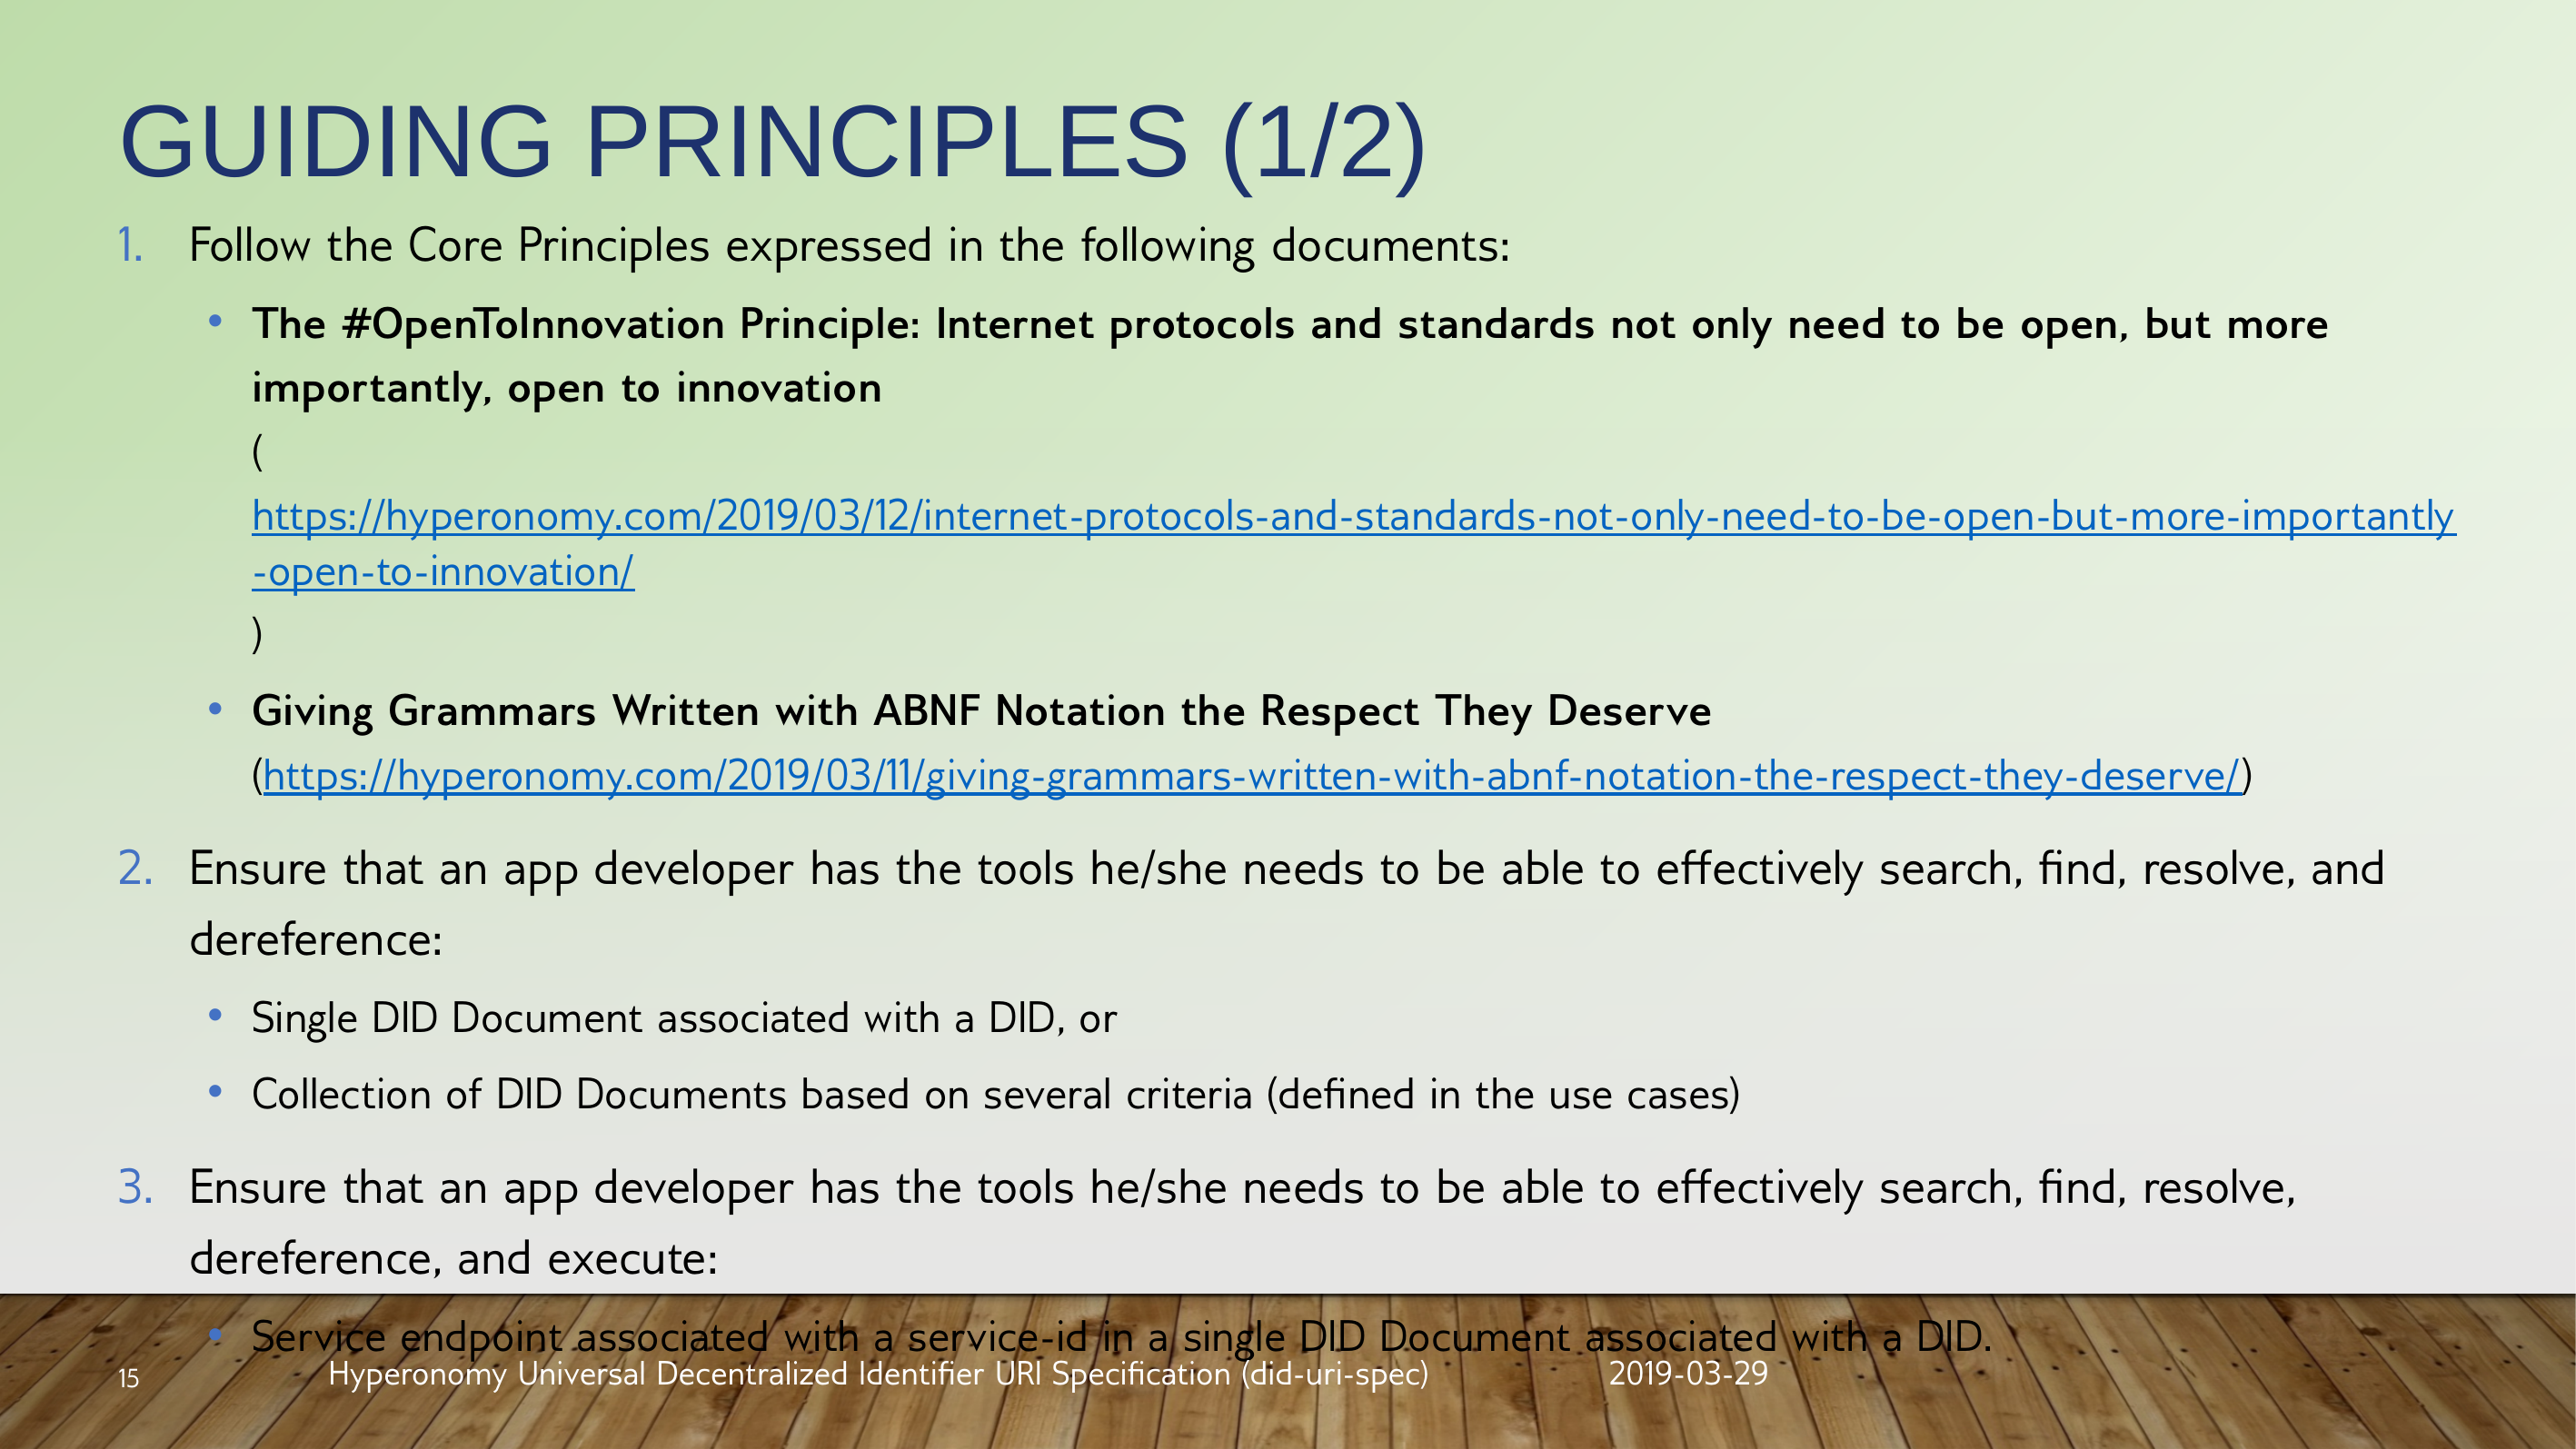

# Guiding Principles (1/2)
Follow the Core Principles expressed in the following documents:
The #OpenToInnovation Principle: Internet protocols and standards not only need to be open, but more importantly, open to innovation
(https://hyperonomy.com/2019/03/12/internet-protocols-and-standards-not-only-need-to-be-open-but-more-importantly-open-to-innovation/)
Giving Grammars Written with ABNF Notation the Respect They Deserve
(https://hyperonomy.com/2019/03/11/giving-grammars-written-with-abnf-notation-the-respect-they-deserve/)
Ensure that an app developer has the tools he/she needs to be able to effectively search, find, resolve, and dereference:
Single DID Document associated with a DID, or
Collection of DID Documents based on several criteria (defined in the use cases)
Ensure that an app developer has the tools he/she needs to be able to effectively search, find, resolve, dereference, and execute:
Service endpoint associated with a service-id in a single DID Document associated with a DID.
15
2019-03-29
Hyperonomy Universal Decentralized Identifier URI Specification (did-uri-spec)